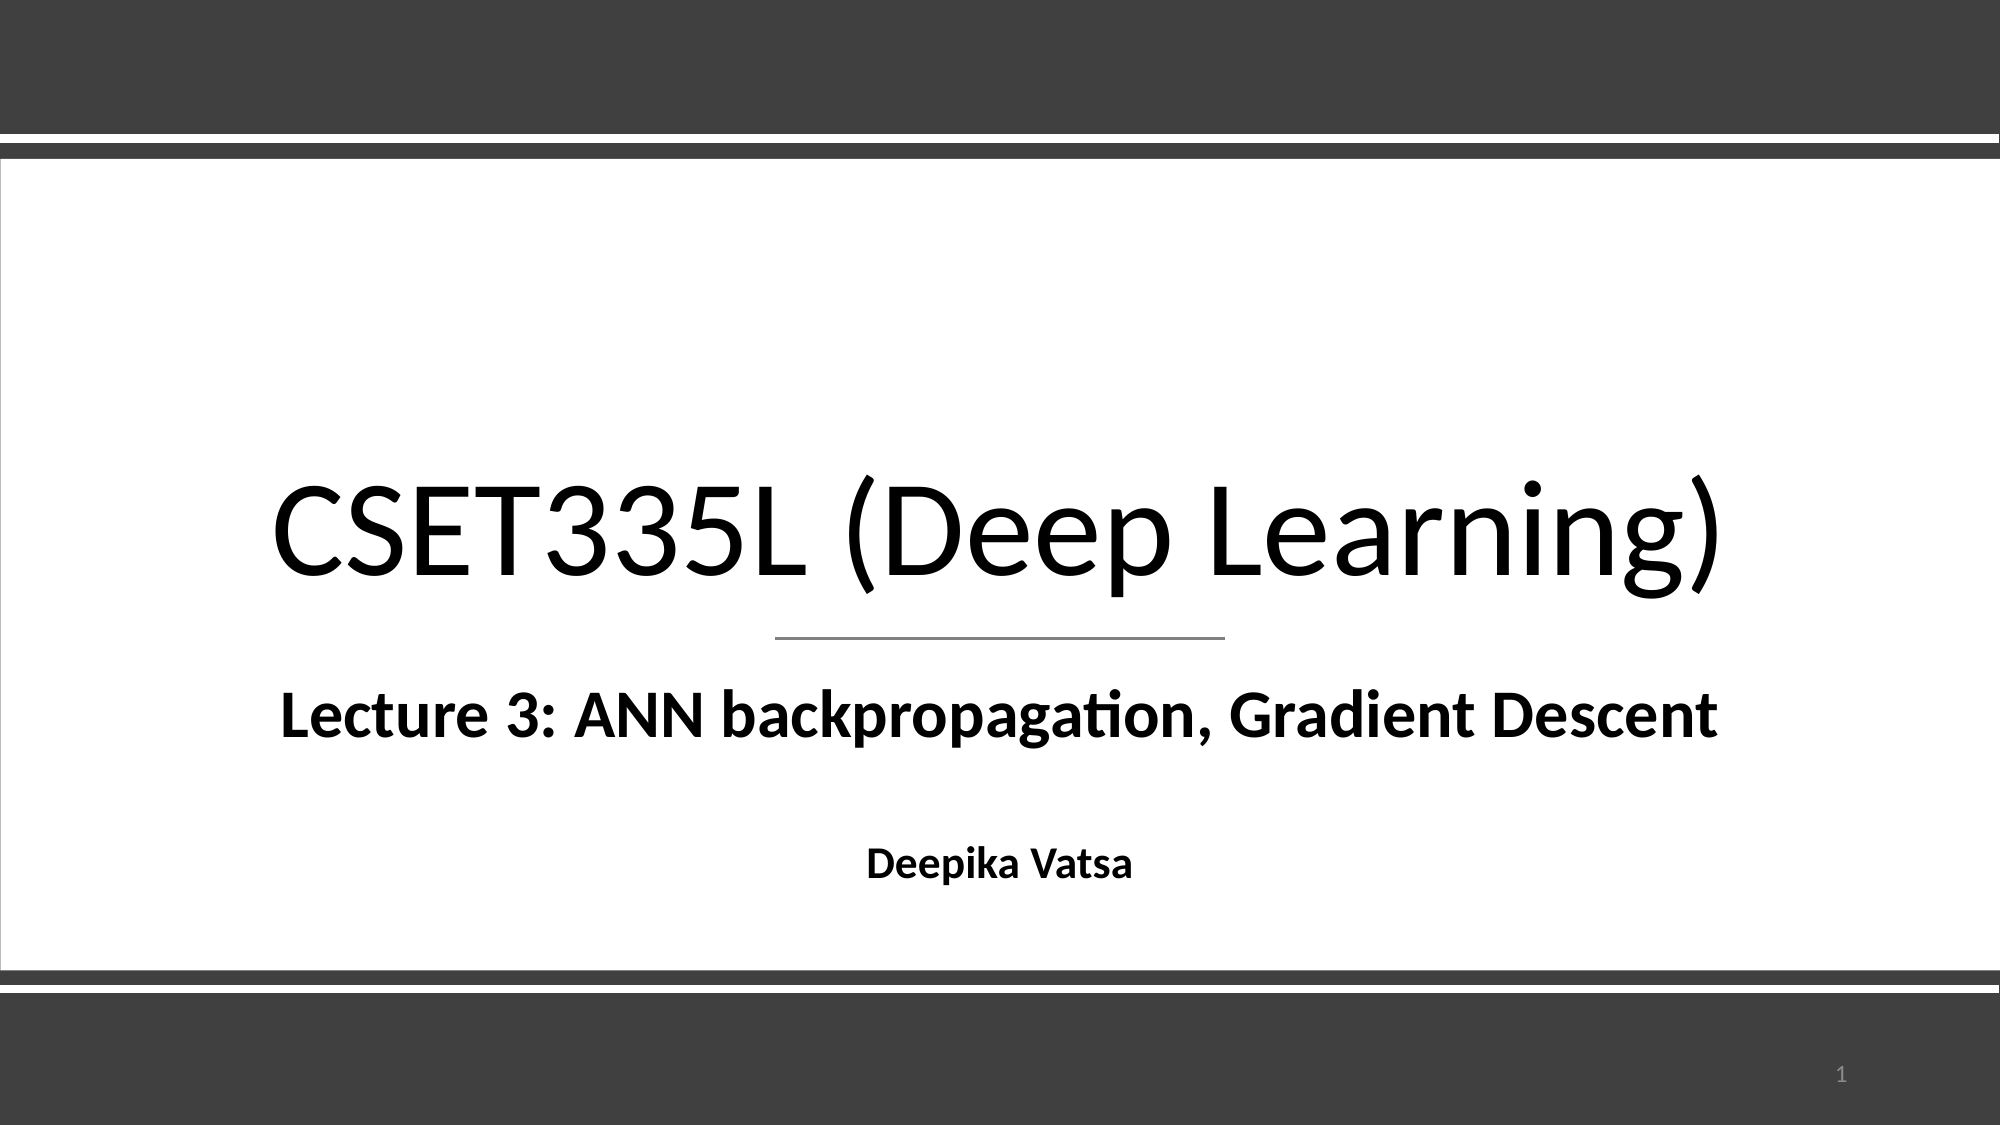

# CSET335L (Deep Learning)
Lecture 3: ANN backpropagation, Gradient Descent

Deepika Vatsa
1